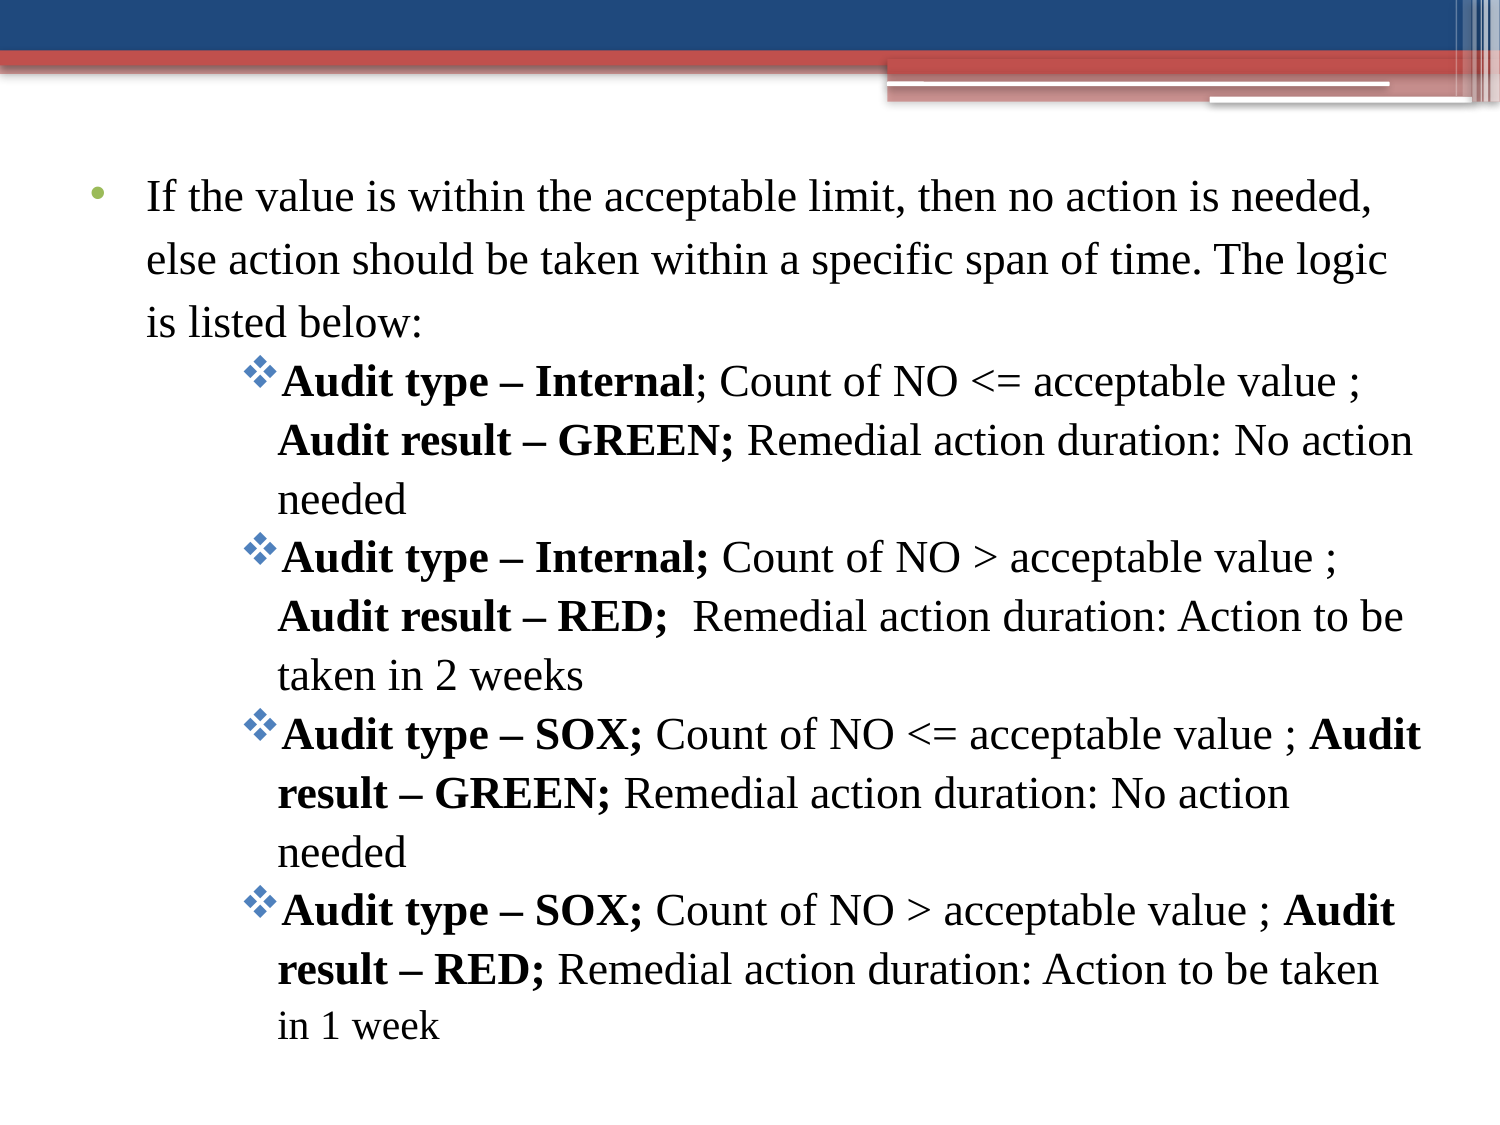

If the value is within the acceptable limit, then no action is needed, else action should be taken within a specific span of time. The logic is listed below:
Audit type – Internal; Count of NO <= acceptable value ; Audit result – GREEN; Remedial action duration: No action needed
Audit type – Internal; Count of NO > acceptable value ; Audit result – RED;  Remedial action duration: Action to be taken in 2 weeks
Audit type – SOX; Count of NO <= acceptable value ; Audit result – GREEN; Remedial action duration: No action needed
Audit type – SOX; Count of NO > acceptable value ; Audit result – RED; Remedial action duration: Action to be taken in 1 week